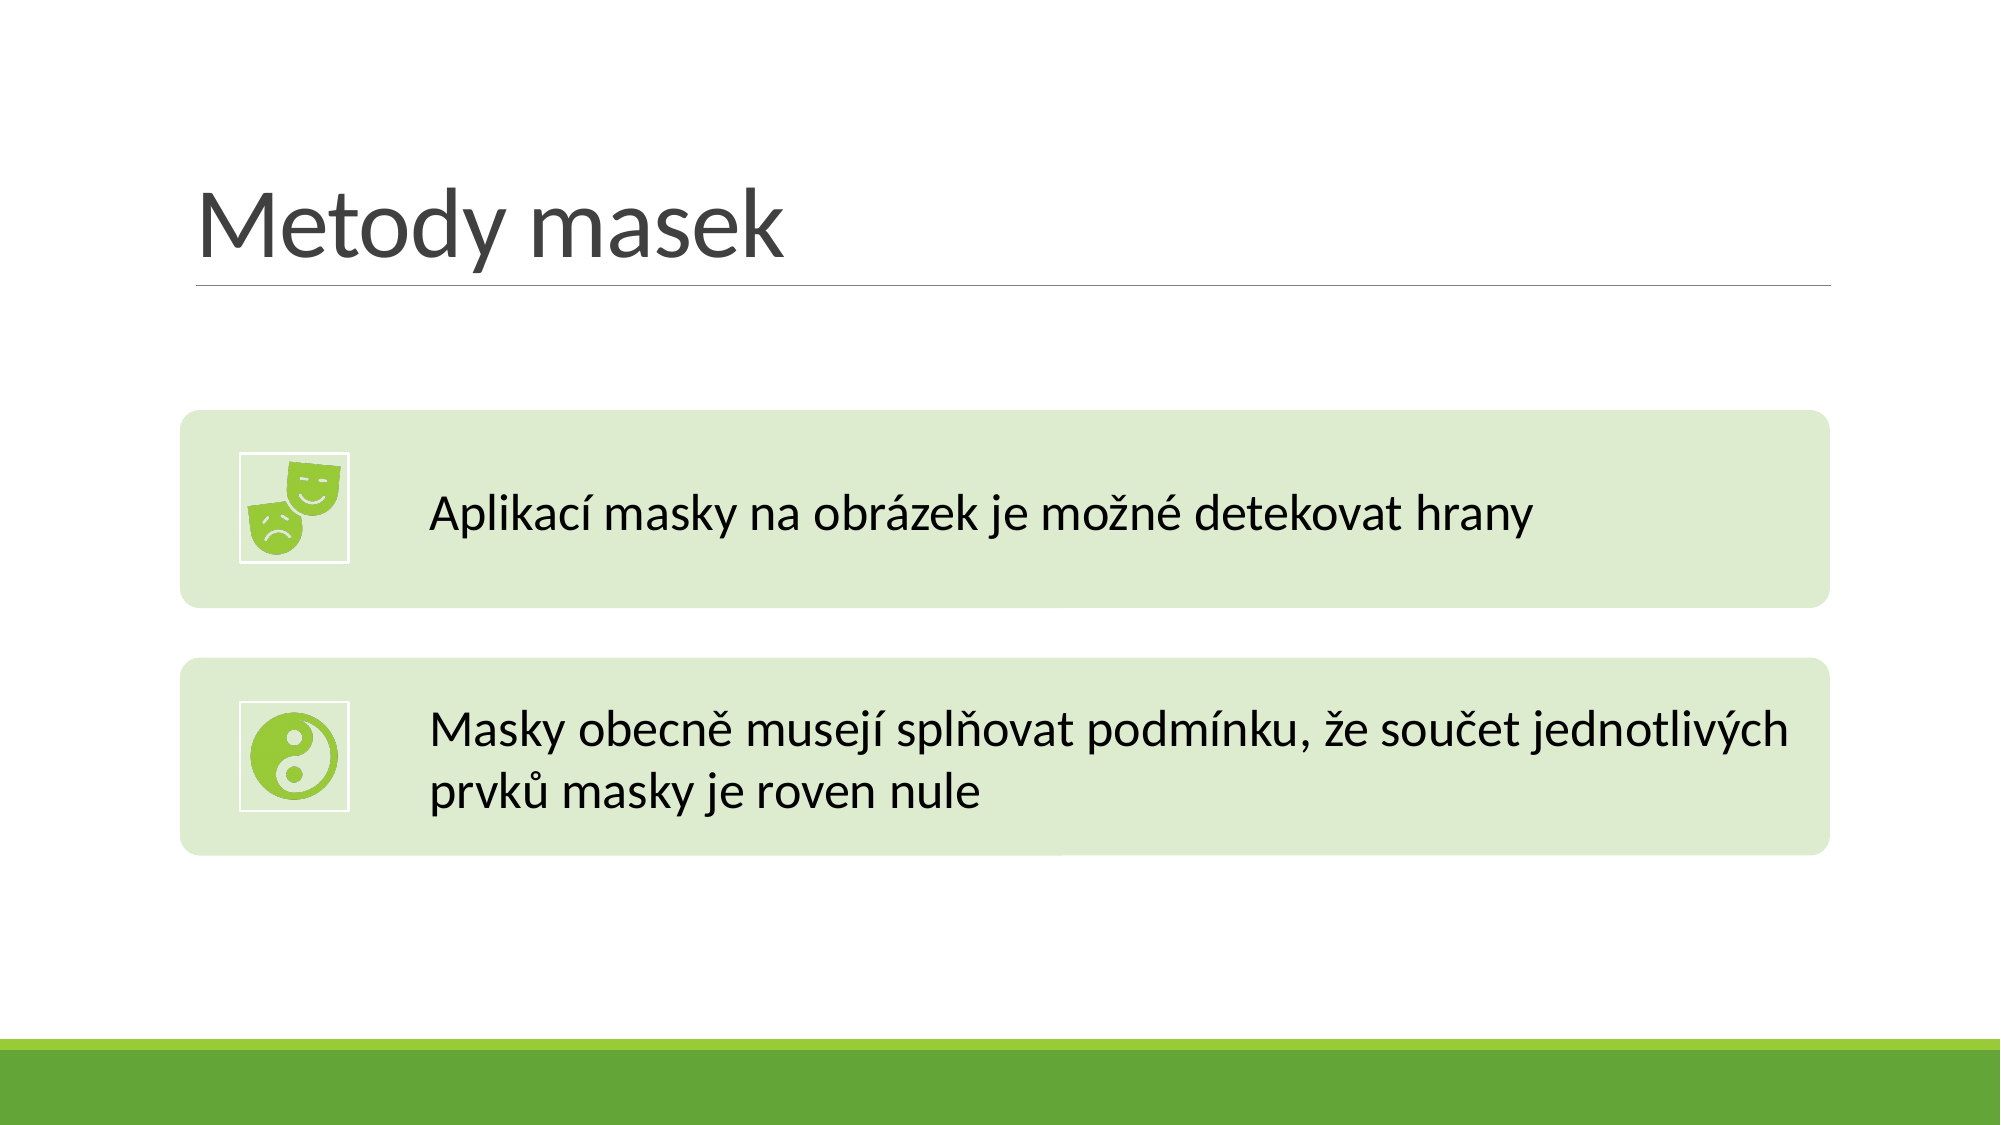

# Metody masek
Aplikací masky na obrázek je možné detekovat hrany
Masky obecně musejí splňovat podmínku, že součet jednotlivých prvků masky je roven nule